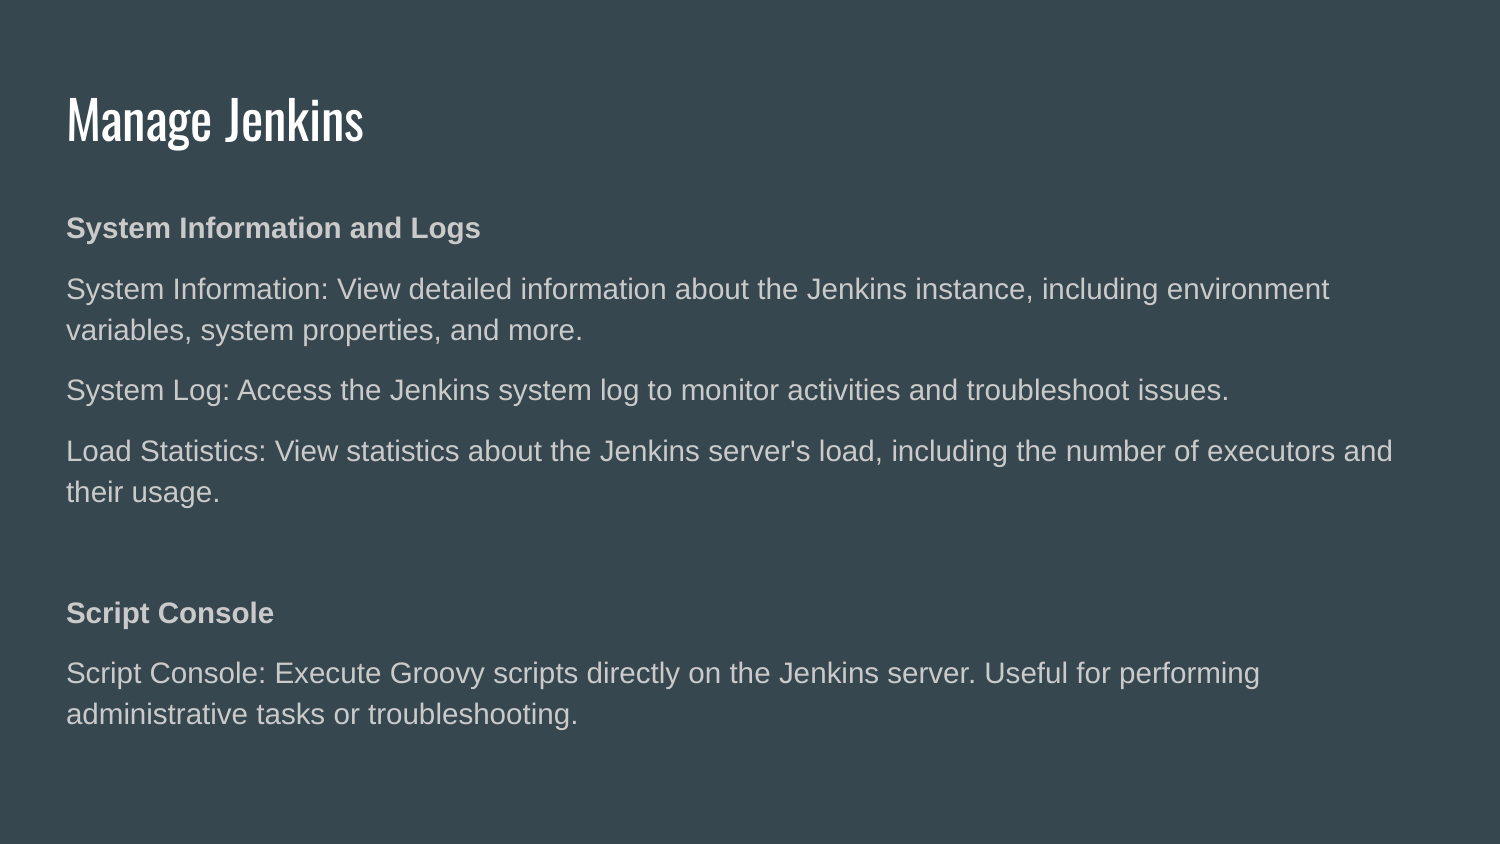

# Manage Jenkins
System Information and Logs
System Information: View detailed information about the Jenkins instance, including environment variables, system properties, and more.
System Log: Access the Jenkins system log to monitor activities and troubleshoot issues.
Load Statistics: View statistics about the Jenkins server's load, including the number of executors and their usage.

Script Console
Script Console: Execute Groovy scripts directly on the Jenkins server. Useful for performing administrative tasks or troubleshooting.